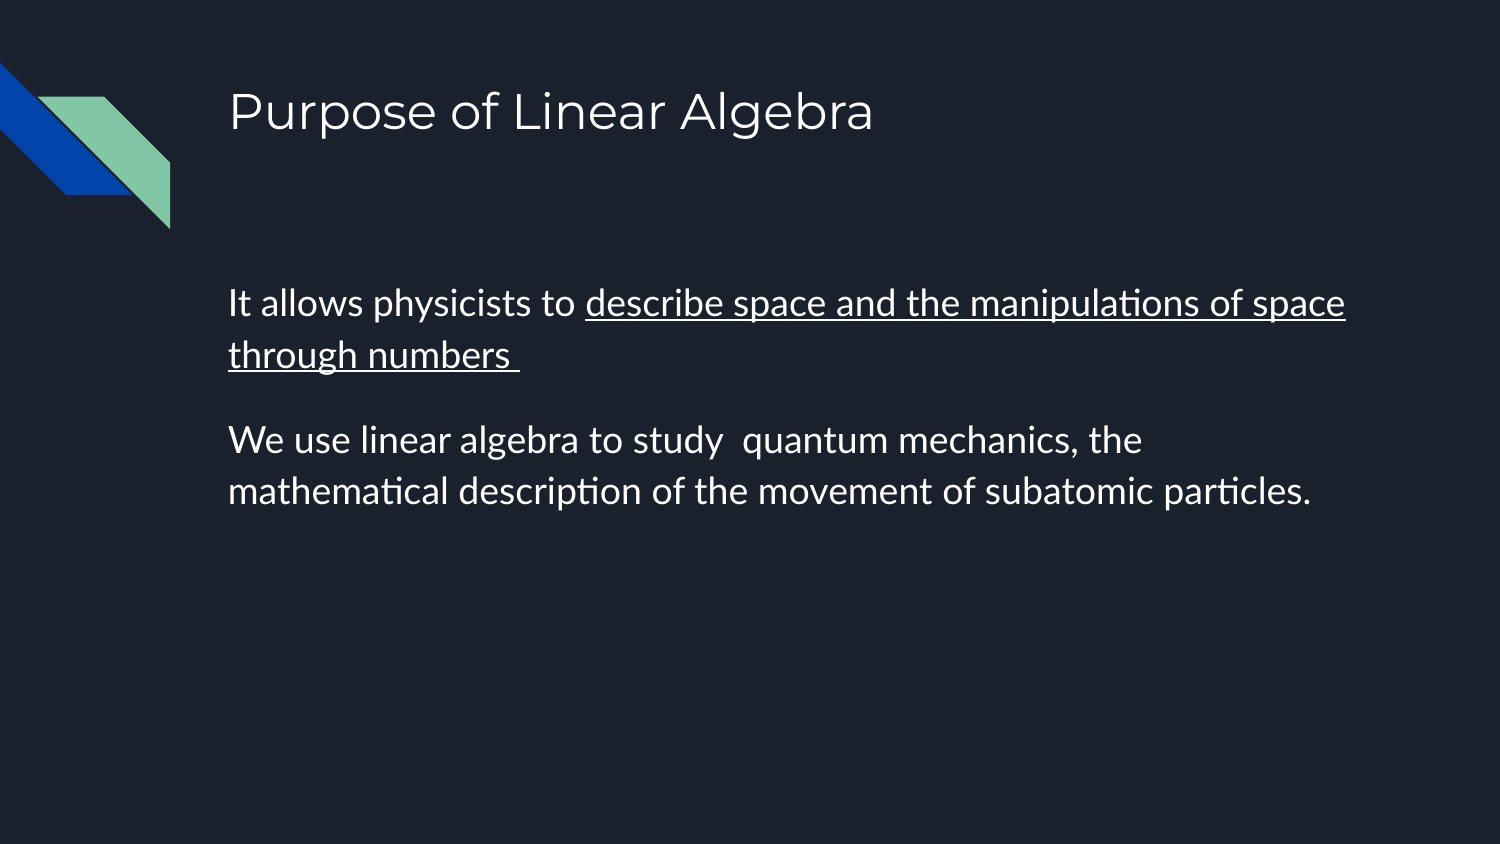

# Purpose of Linear Algebra
It allows physicists to describe space and the manipulations of space through numbers
We use linear algebra to study  quantum mechanics, the mathematical description of the movement of subatomic particles.